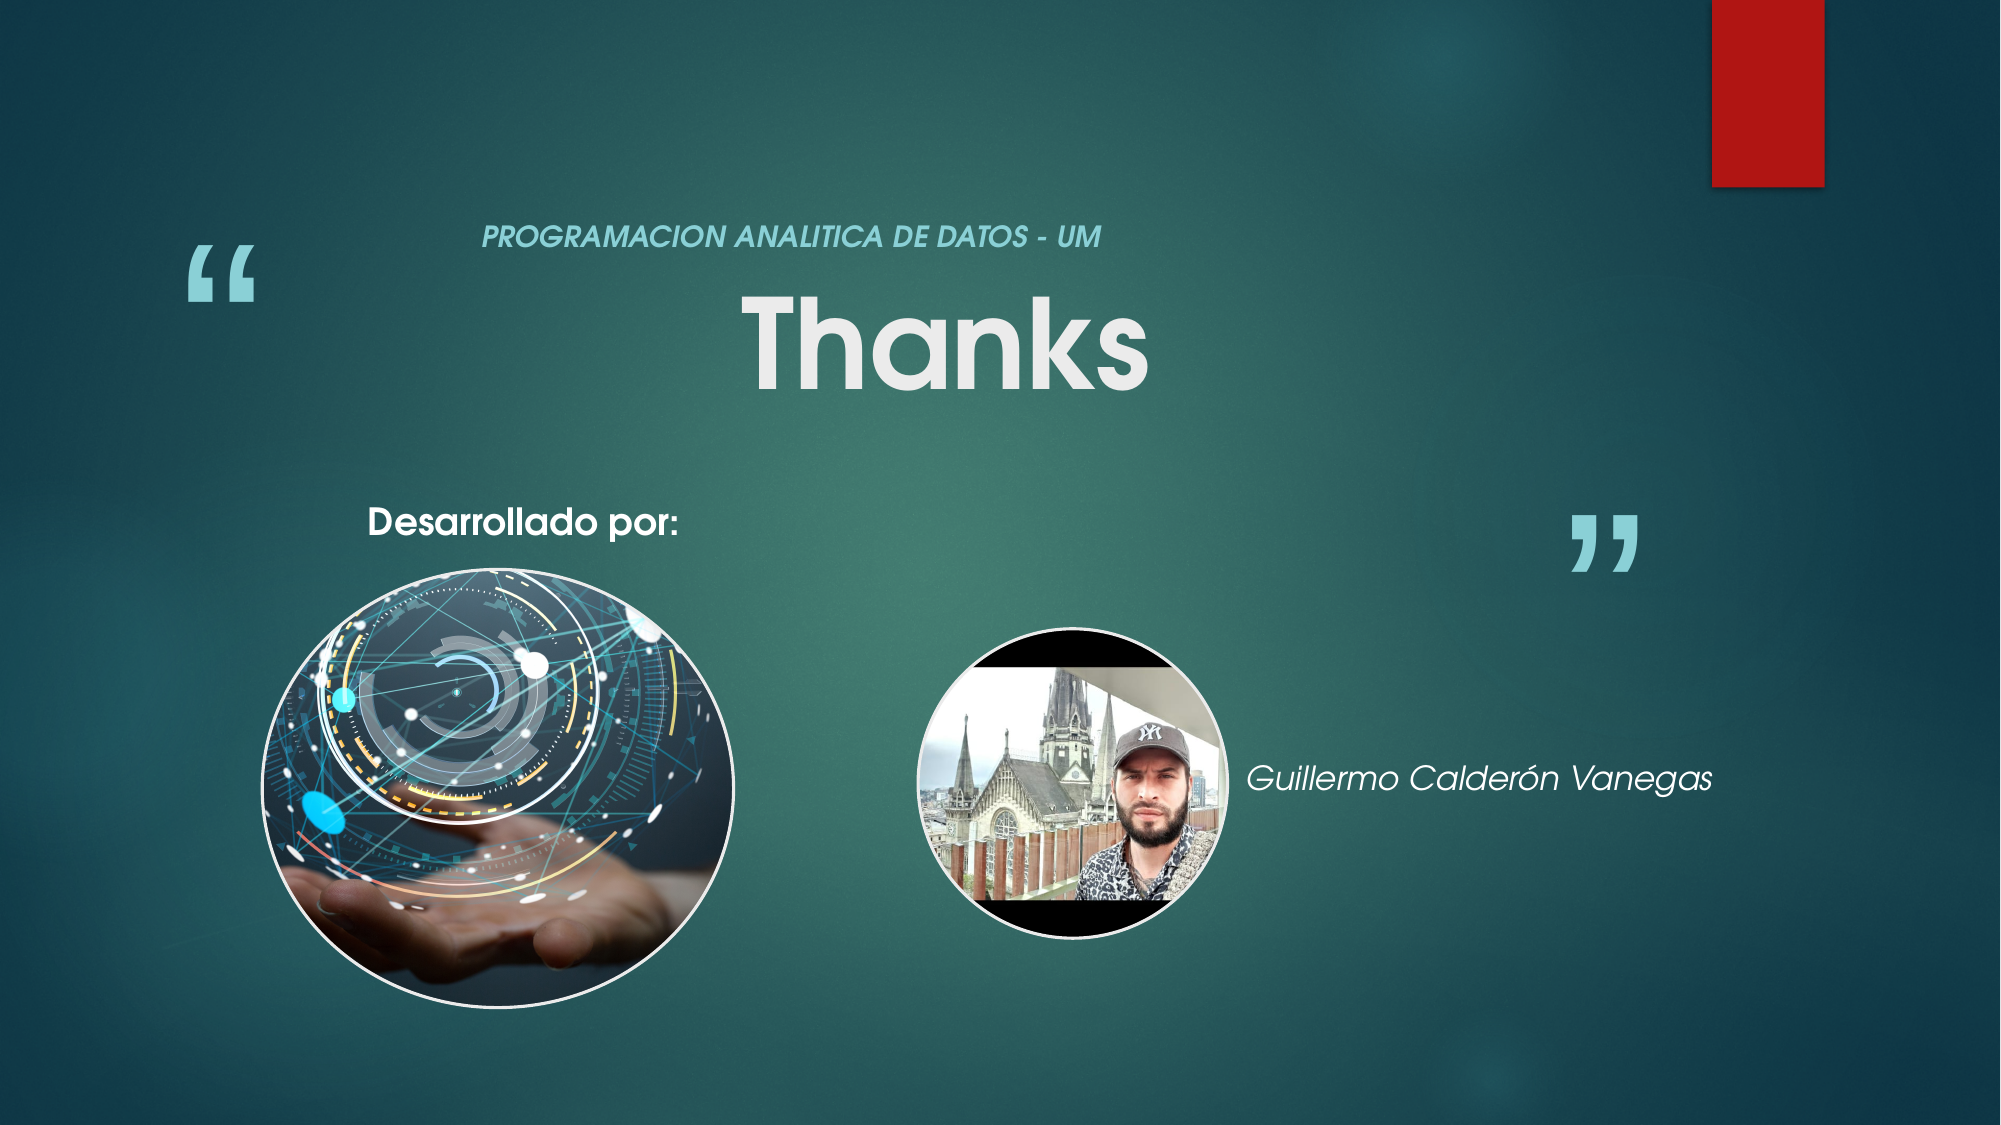

PROGRAMACION ANALITICA DE DATOS - UM
# Thanks
Desarrollado por:
Guillermo Calderón Vanegas